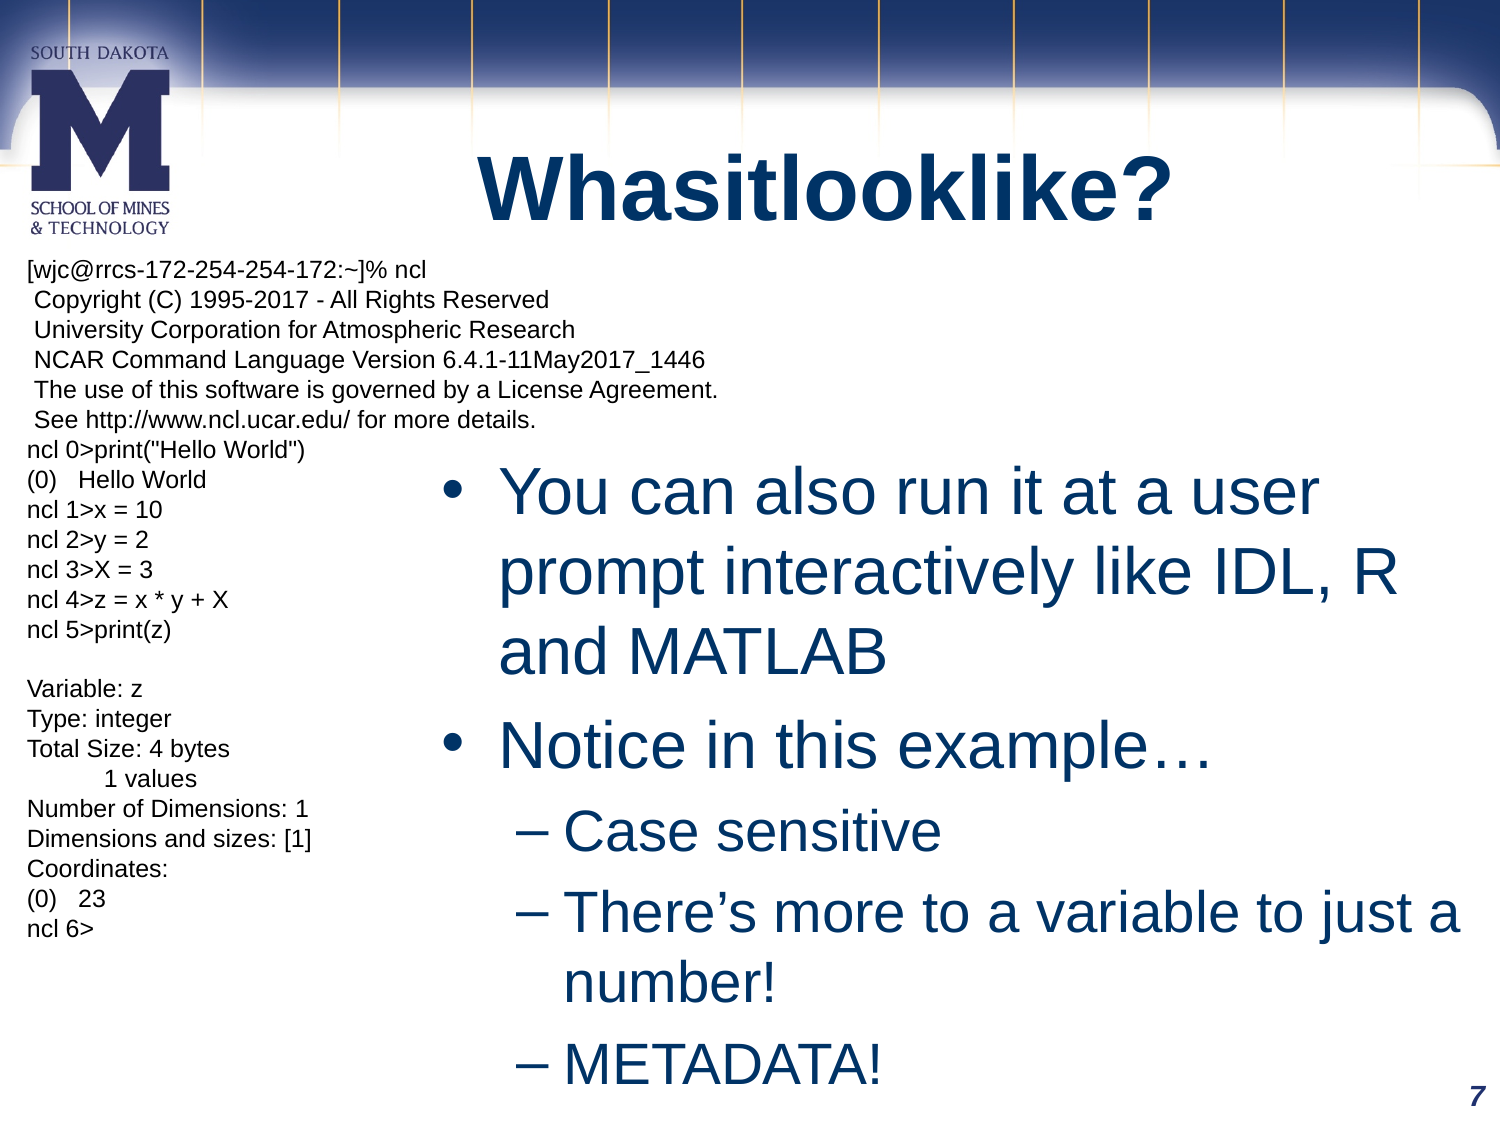

# Whasitlooklike?
[wjc@rrcs-172-254-254-172:~]% ncl
 Copyright (C) 1995-2017 - All Rights Reserved
 University Corporation for Atmospheric Research
 NCAR Command Language Version 6.4.1-11May2017_1446
 The use of this software is governed by a License Agreement.
 See http://www.ncl.ucar.edu/ for more details.
ncl 0>print("Hello World")
(0)   Hello World
ncl 1>x = 10
ncl 2>y = 2
ncl 3>X = 3
ncl 4>z = x * y + X
ncl 5>print(z)
Variable: z
Type: integer
Total Size: 4 bytes
           1 values
Number of Dimensions: 1
Dimensions and sizes: [1]
Coordinates:
(0)   23
ncl 6>
You can also run it at a user prompt interactively like IDL, R and MATLAB
Notice in this example…
Case sensitive
There’s more to a variable to just a number!
METADATA!
7